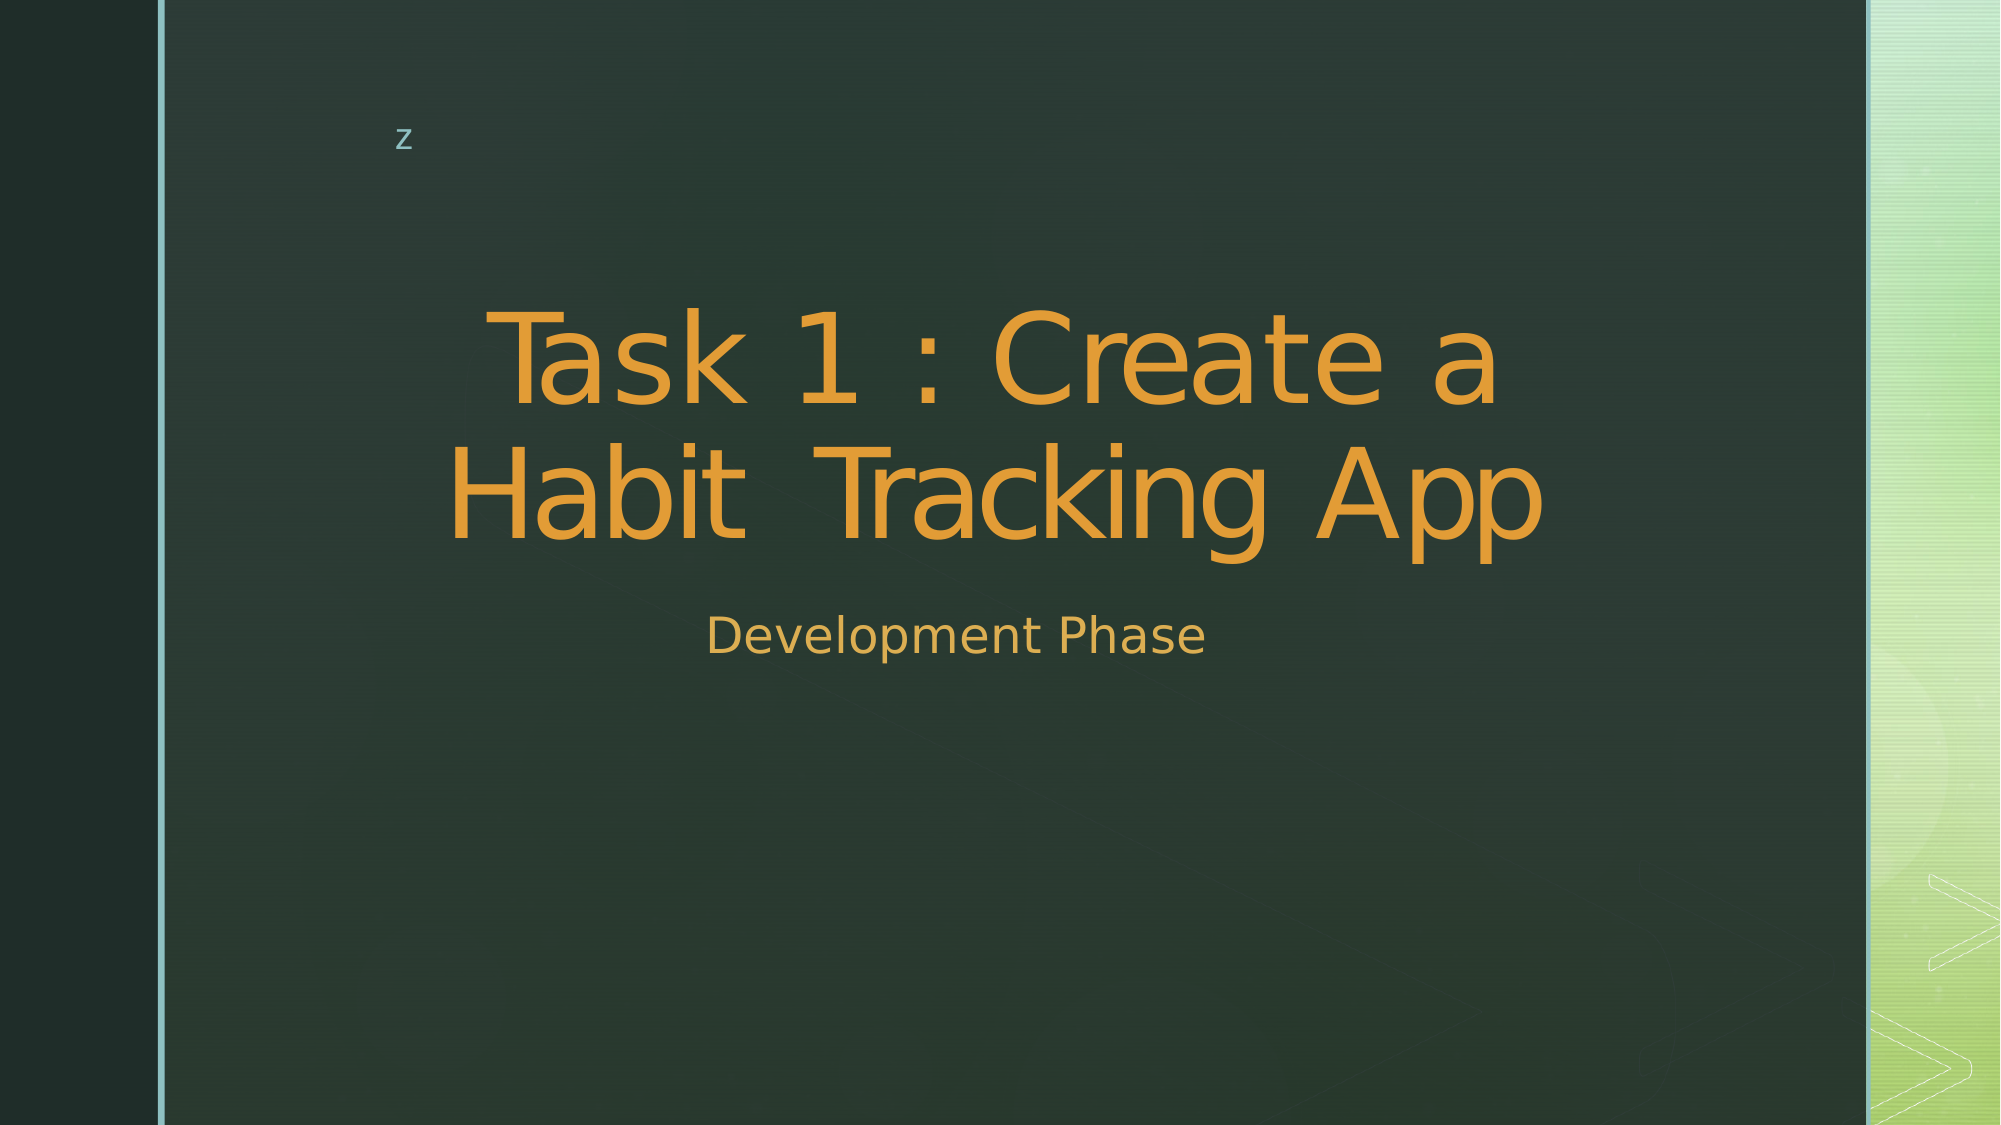

# Task 1 : Create a Habit  Tracking App
                                Development Phase